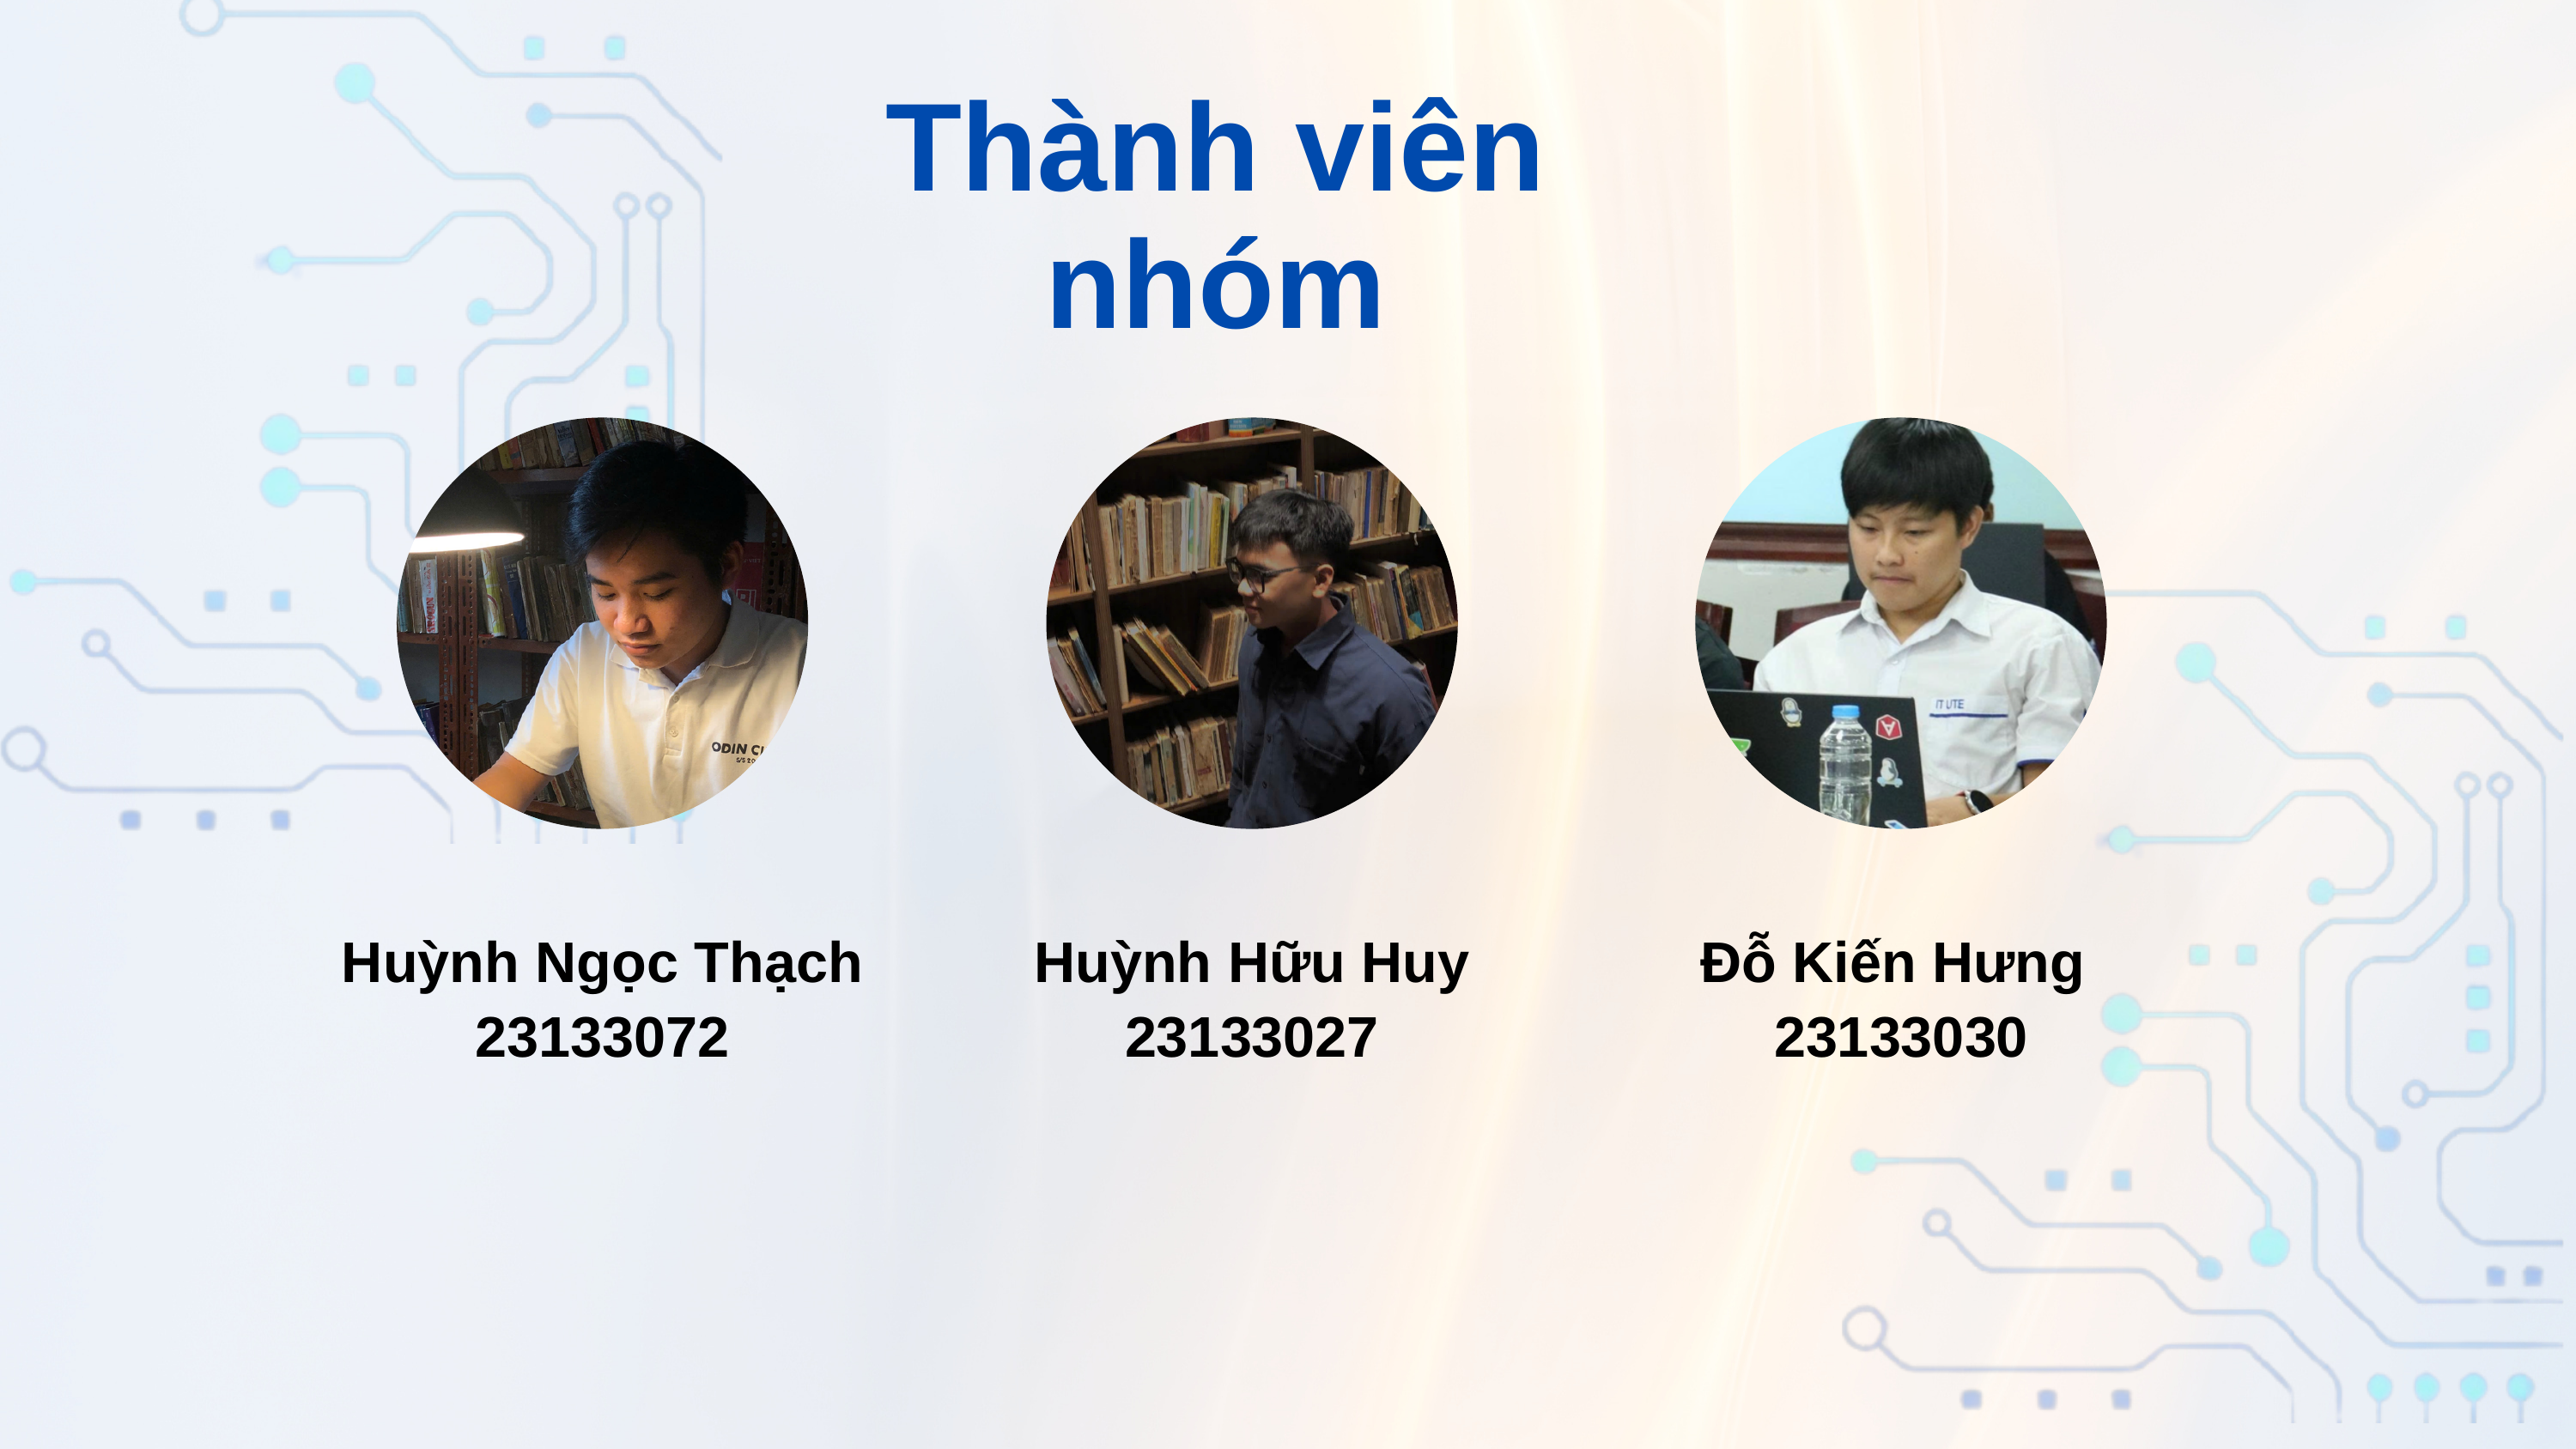

Thành viên nhóm

Huỳnh Ngọc Thạch
23133072
Huỳnh Hữu Huy
23133027
Đỗ Kiến Hưng
23133030